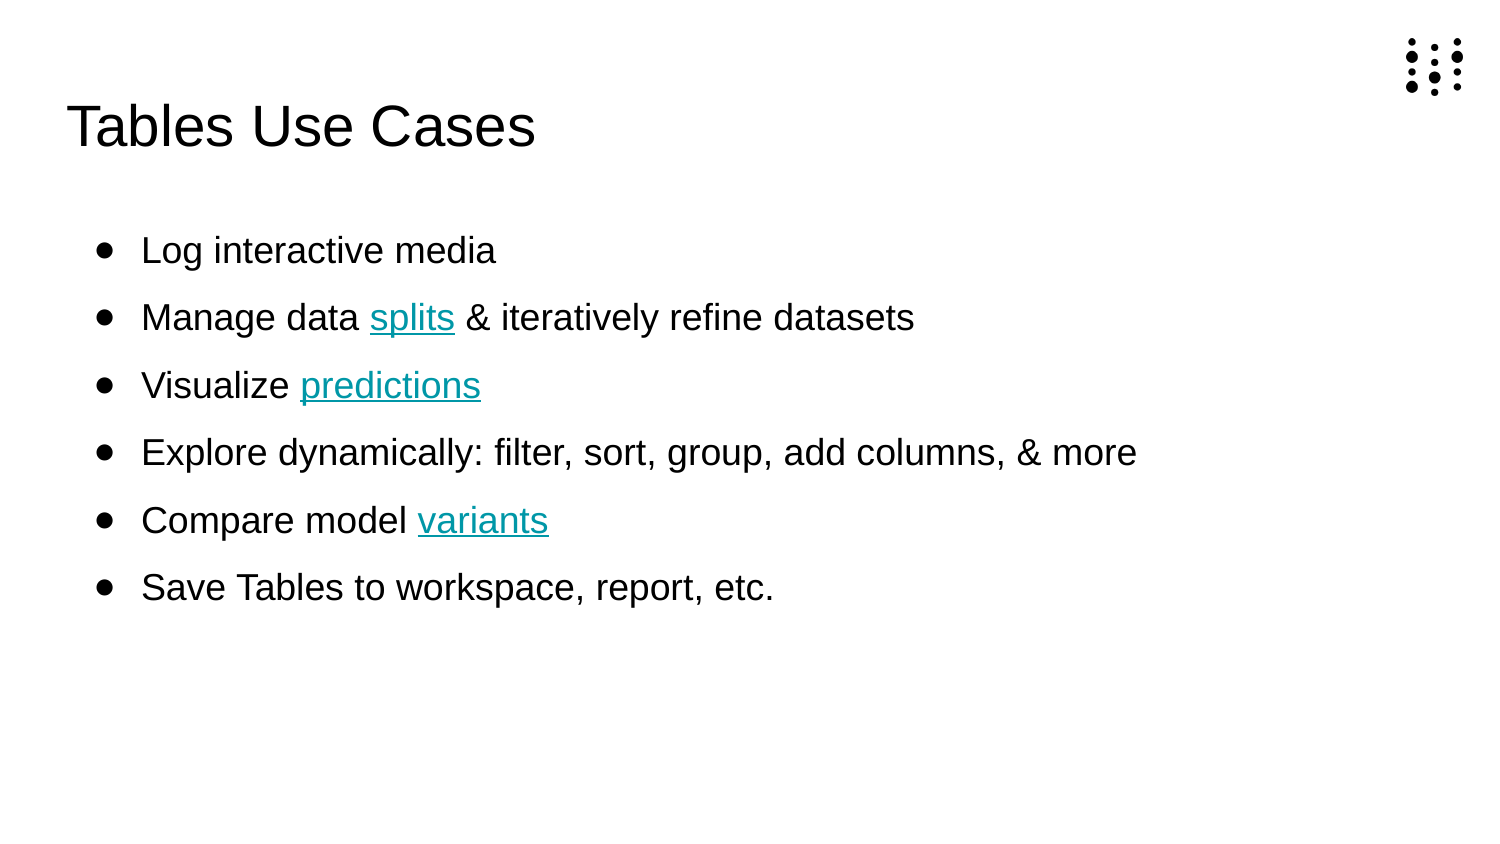

# Tables Use Cases

Log interactive media
Manage data splits & iteratively refine datasets
Visualize predictions
Explore dynamically: filter, sort, group, add columns, & more
Compare model variants
Save Tables to workspace, report, etc.